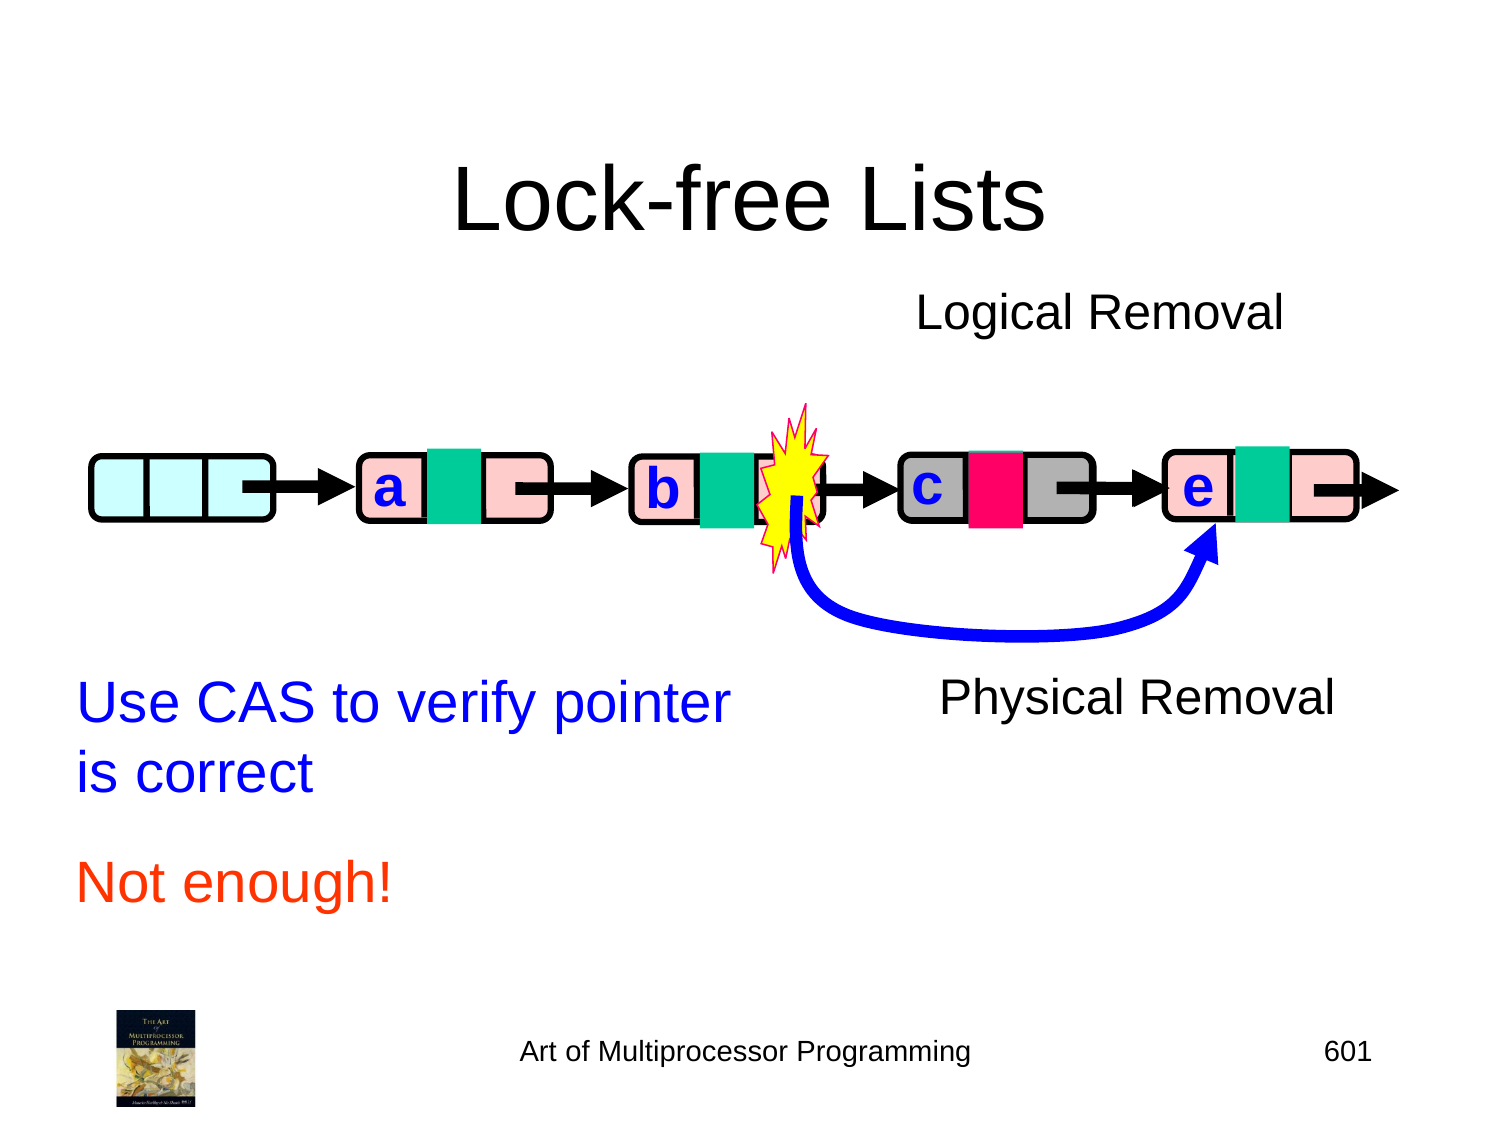

# Lock-free Lists
Logical Removal

c
1

e
0

a
a
0

0

b
0
c

Use CAS to verify pointer
is correct
Physical Removal
Not enough!
Art of Multiprocessor Programming
601